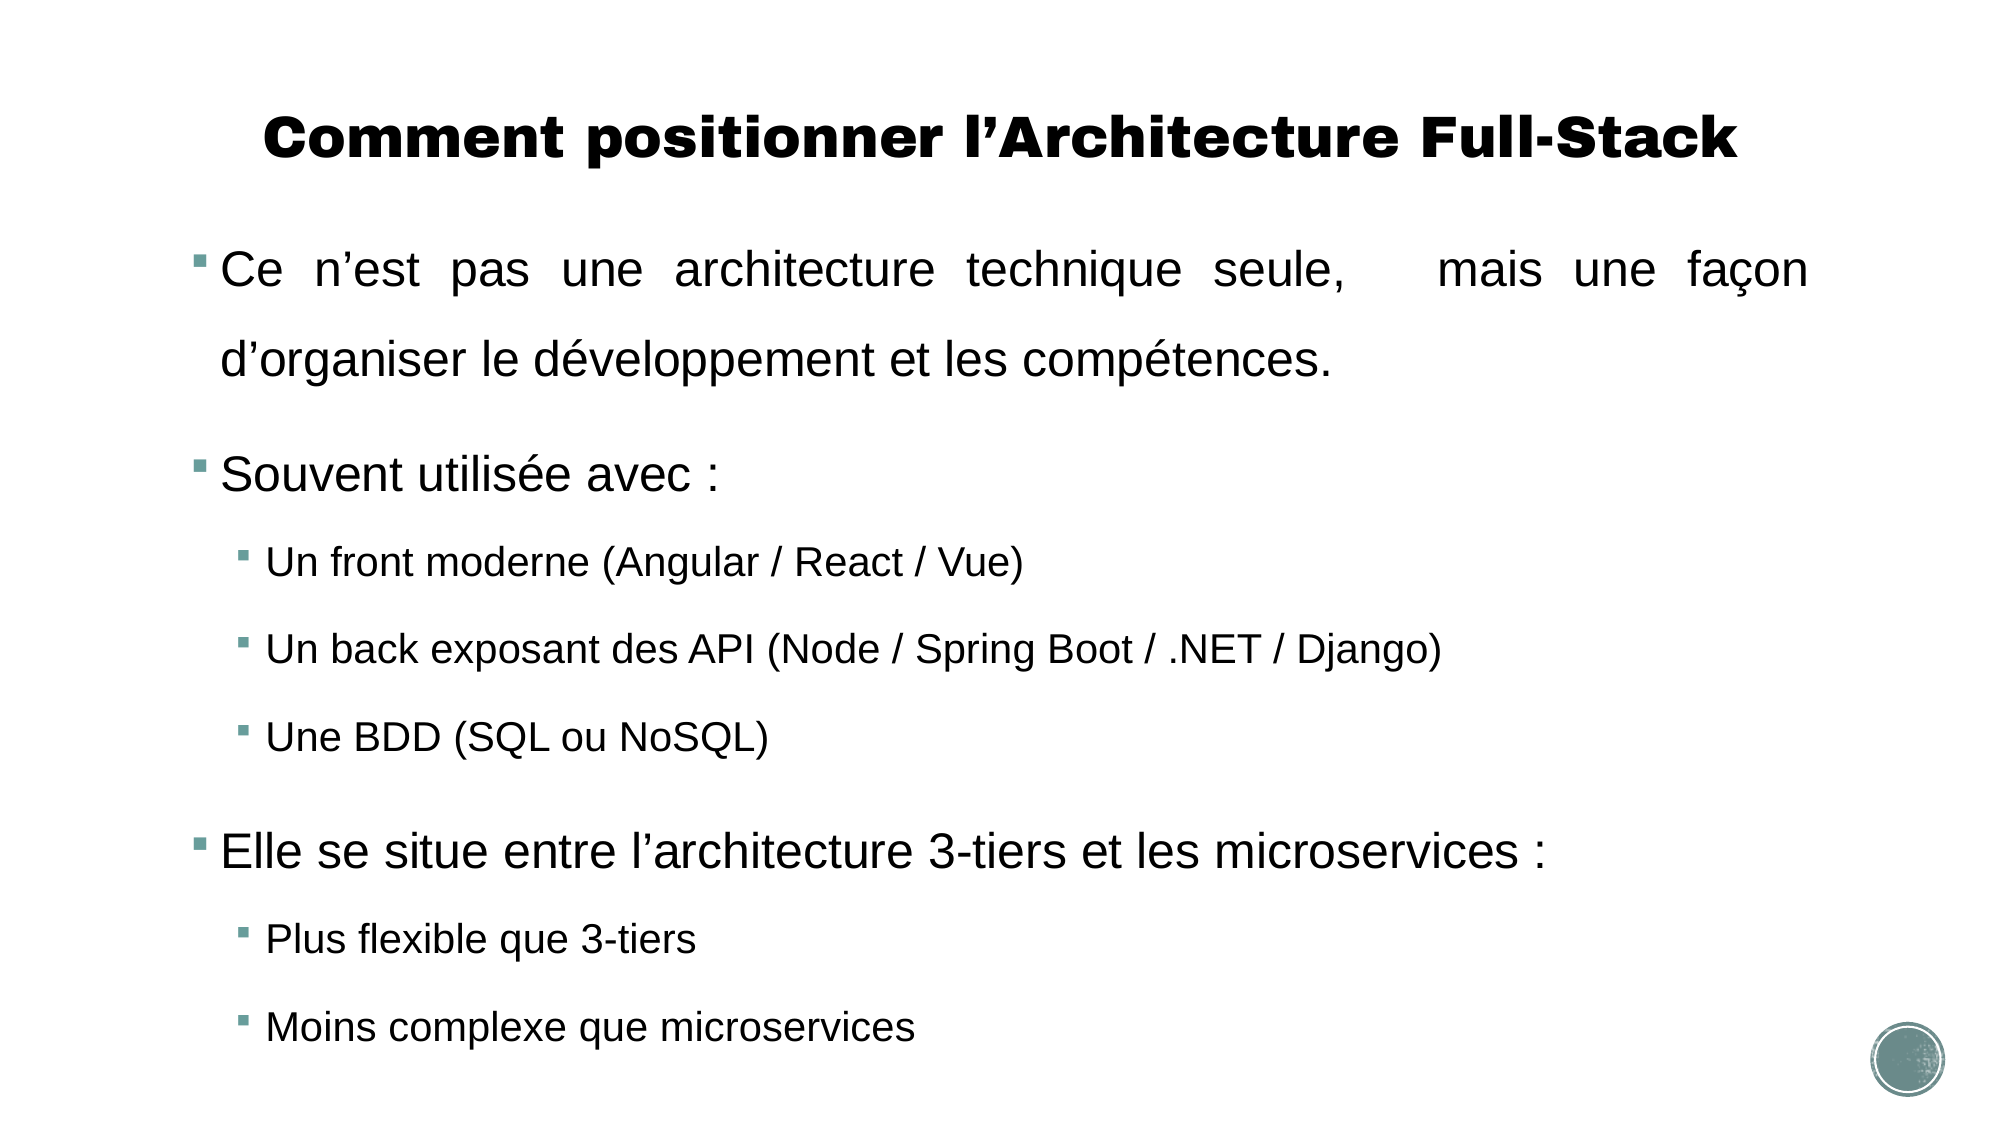

# Comment positionner l’Architecture Full-Stack
Ce n’est pas une architecture technique seule,   mais une façon d’organiser le développement et les compétences.
Souvent utilisée avec :
Un front moderne (Angular / React / Vue)
Un back exposant des API (Node / Spring Boot / .NET / Django)
Une BDD (SQL ou NoSQL)
Elle se situe entre l’architecture 3-tiers et les microservices :
Plus flexible que 3-tiers
Moins complexe que microservices